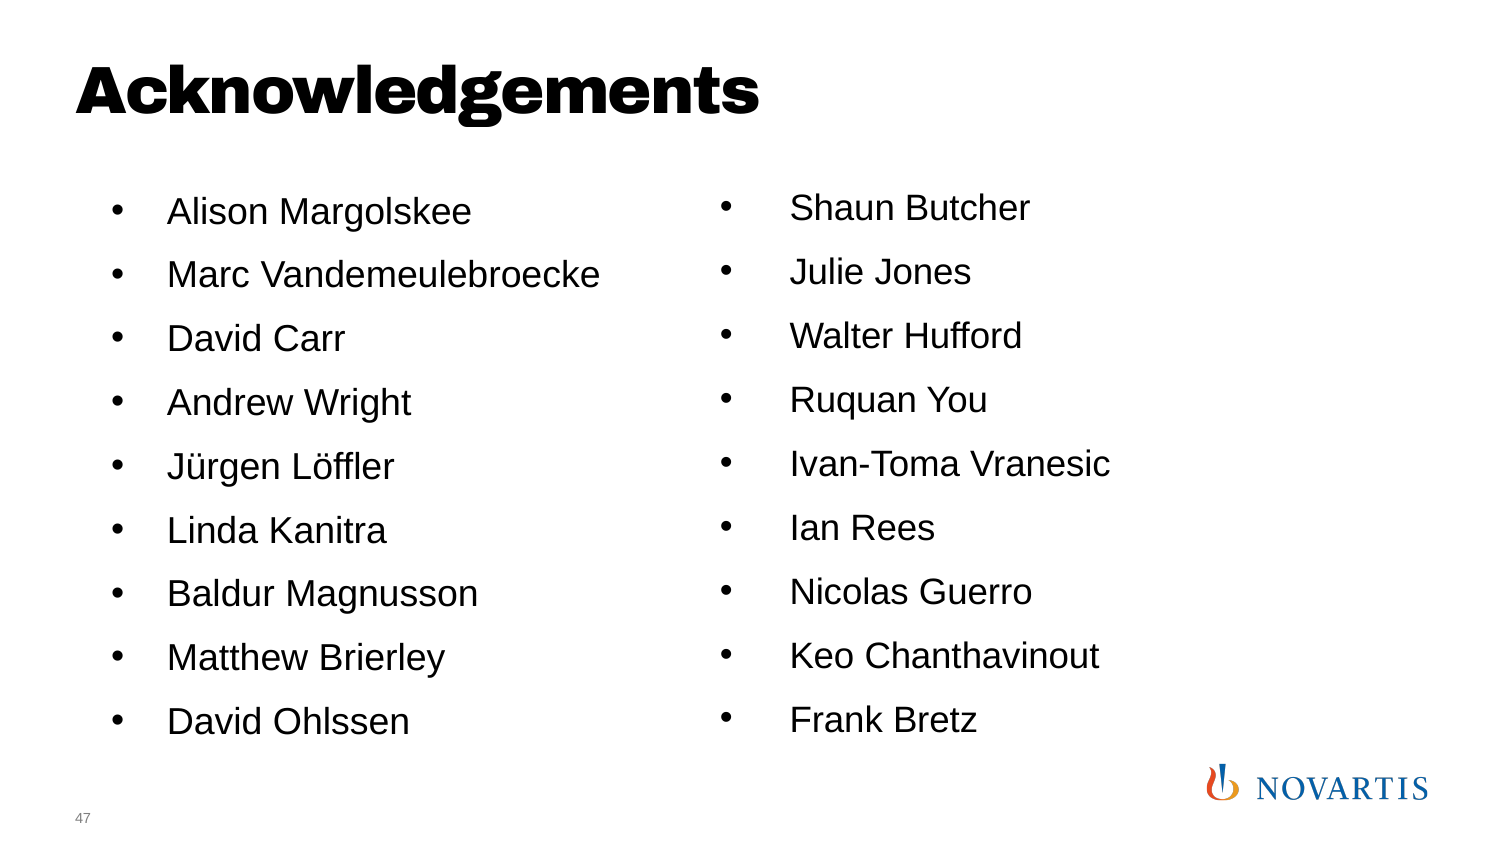

# Acknowledgements
Shaun Butcher
Julie Jones
Walter Hufford
Ruquan You
Ivan-Toma Vranesic
Ian Rees
Nicolas Guerro
Keo Chanthavinout
Frank Bretz

Alison Margolskee
Marc Vandemeulebroecke
David Carr
Andrew Wright
Jürgen Löffler
Linda Kanitra
Baldur Magnusson
Matthew Brierley
David Ohlssen
47